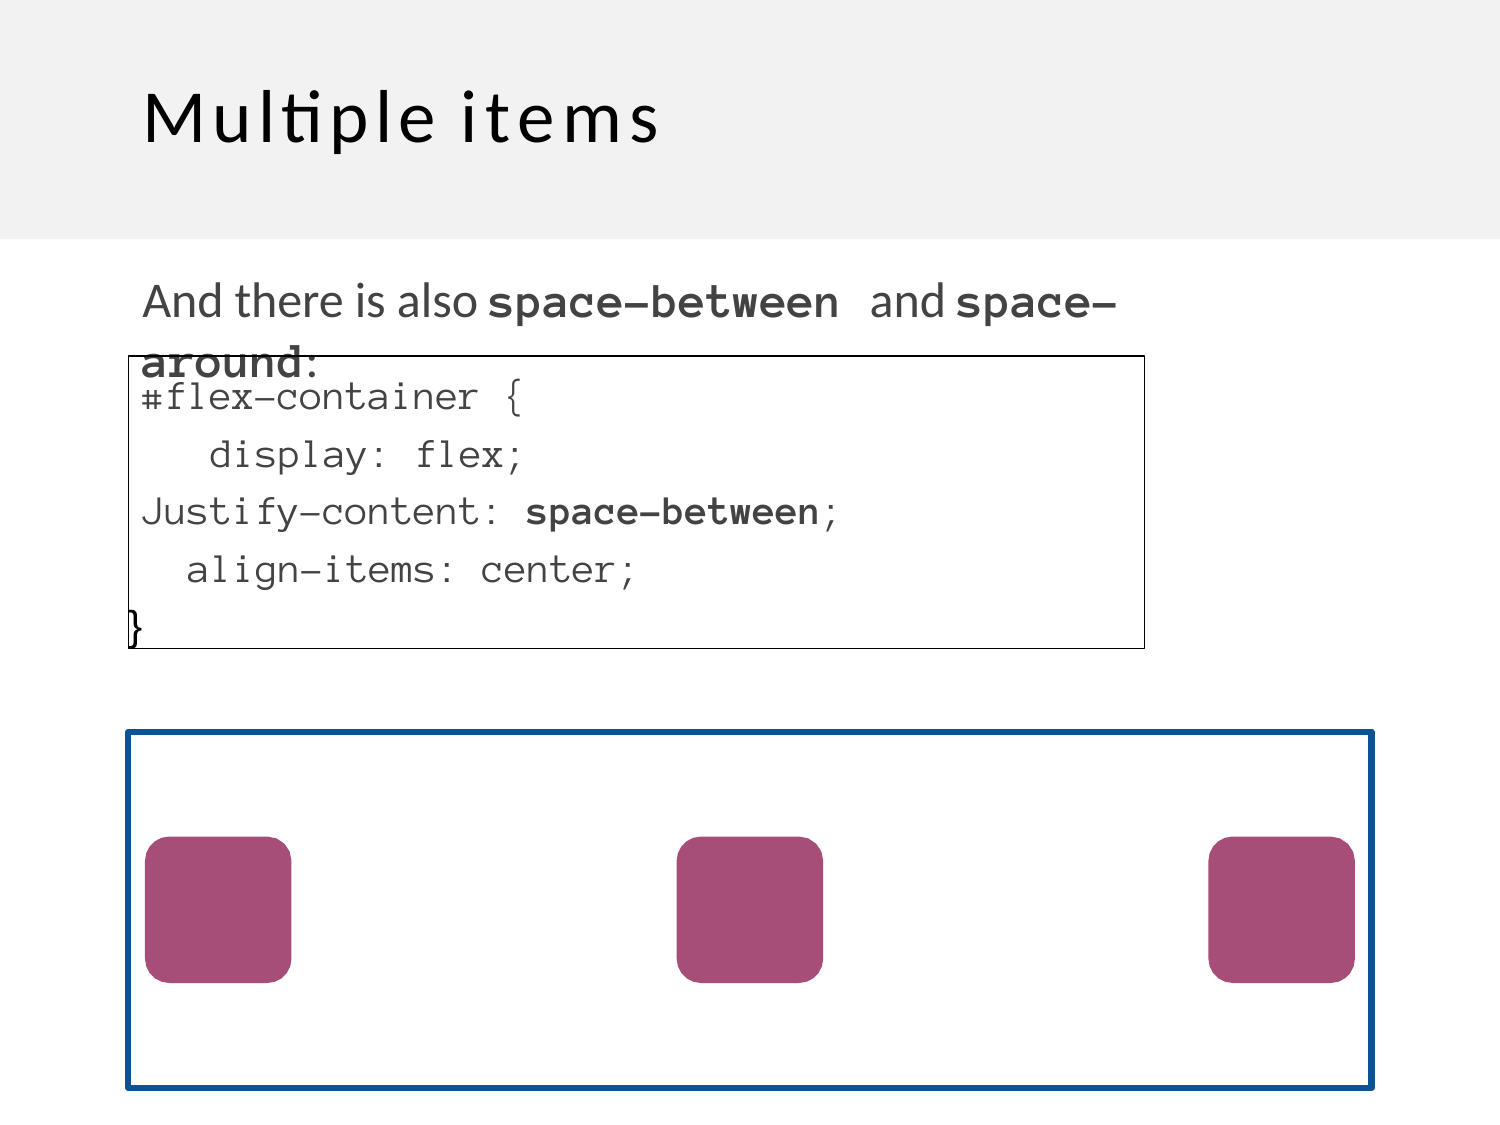

# Multiple items
And there is also space-between and space-around:
#flex-container {  display: flex;
Justify-content: space-between;  align-items: center;
}